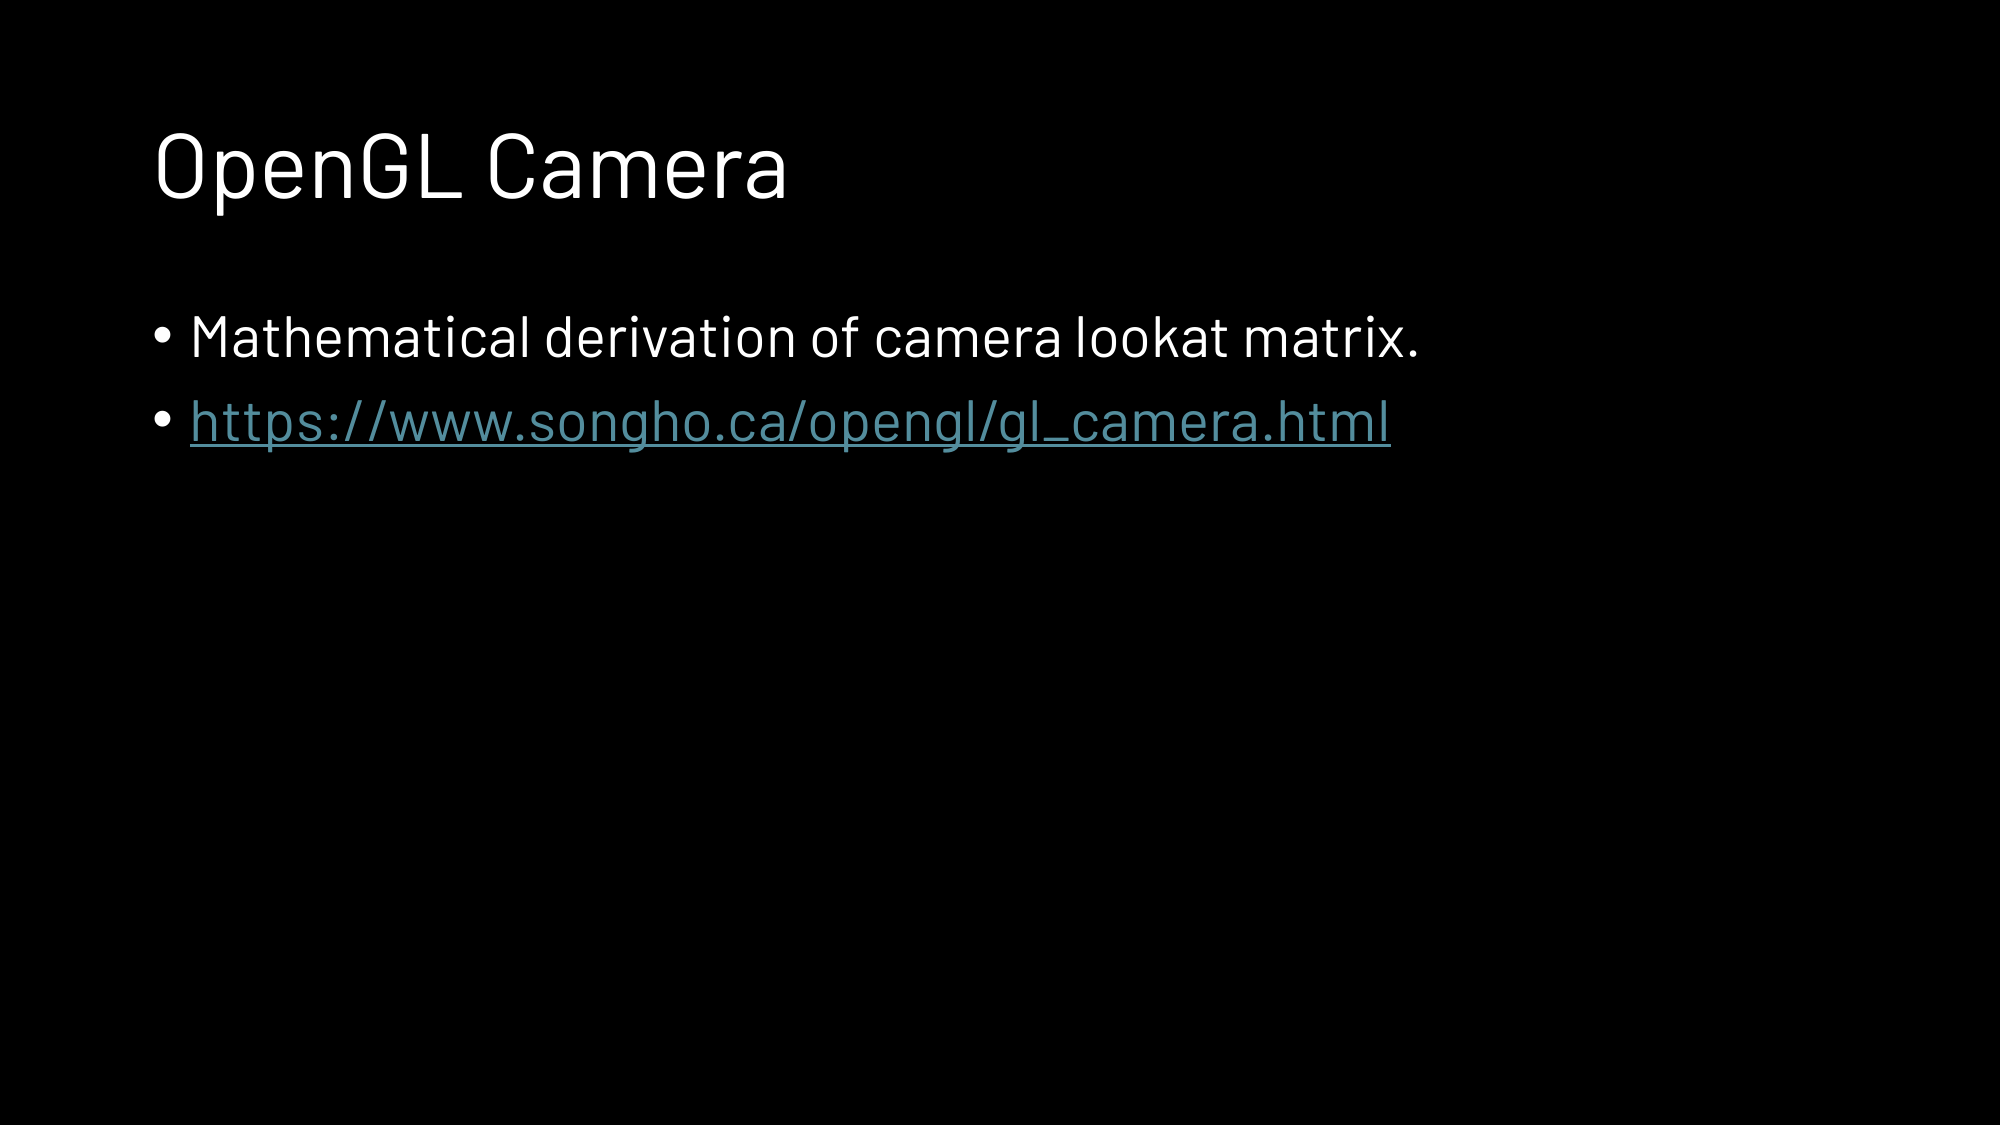

# OpenGL Camera
Mathematical derivation of camera lookat matrix.
https://www.songho.ca/opengl/gl_camera.html